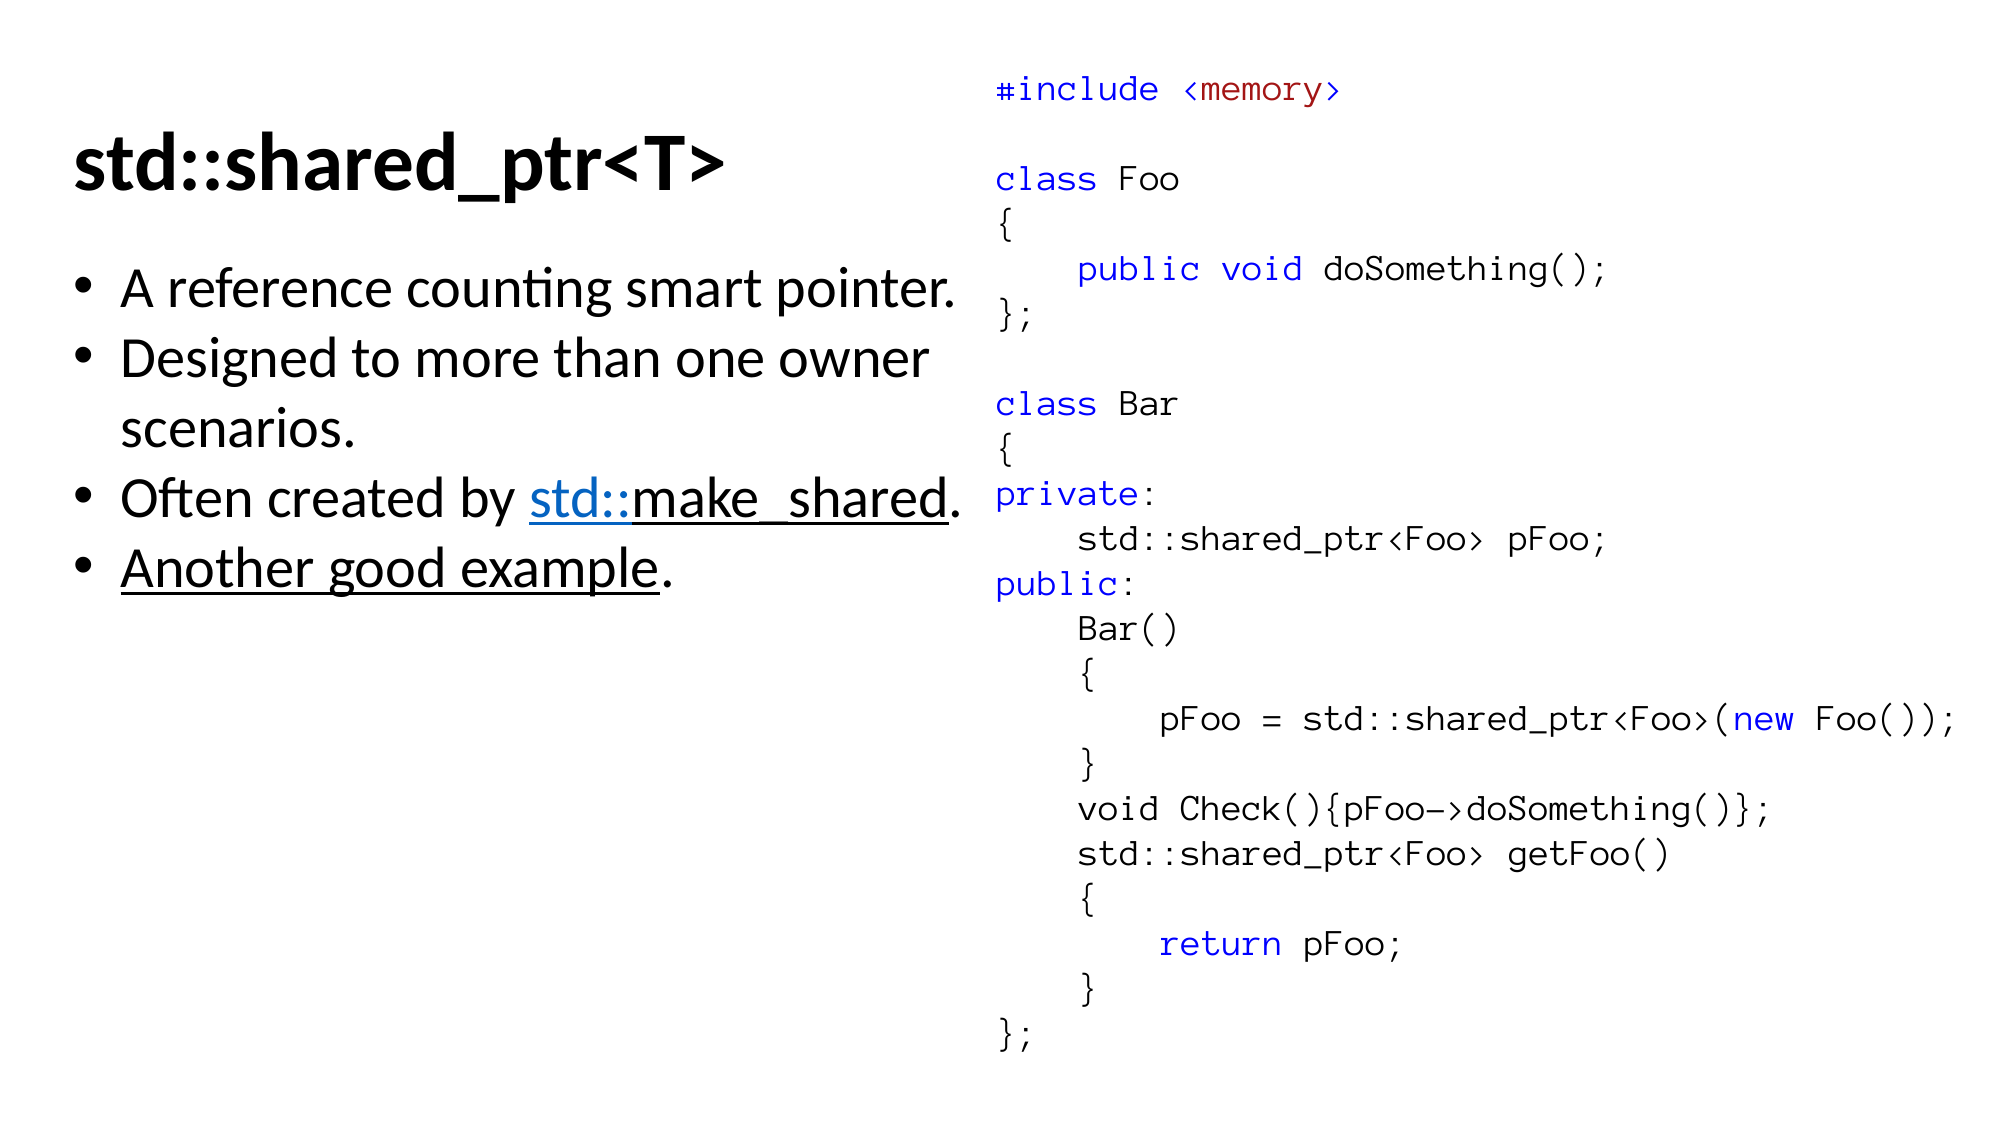

std::shared_ptr<T>
#include <memory>

class Foo
{
    public void doSomething();
};

class Bar
{
private:
    std::shared_ptr<Foo> pFoo;
public:
    Bar()
    {
        pFoo = std::shared_ptr<Foo>(new Foo());
    }
    void Check(){pFoo->doSomething()};
    std::shared_ptr<Foo> getFoo()
    {
        return pFoo;
    }
};
A reference counting smart pointer.
Designed to more than one owner
scenarios.
Often created by std::make_shared.
Another good example.